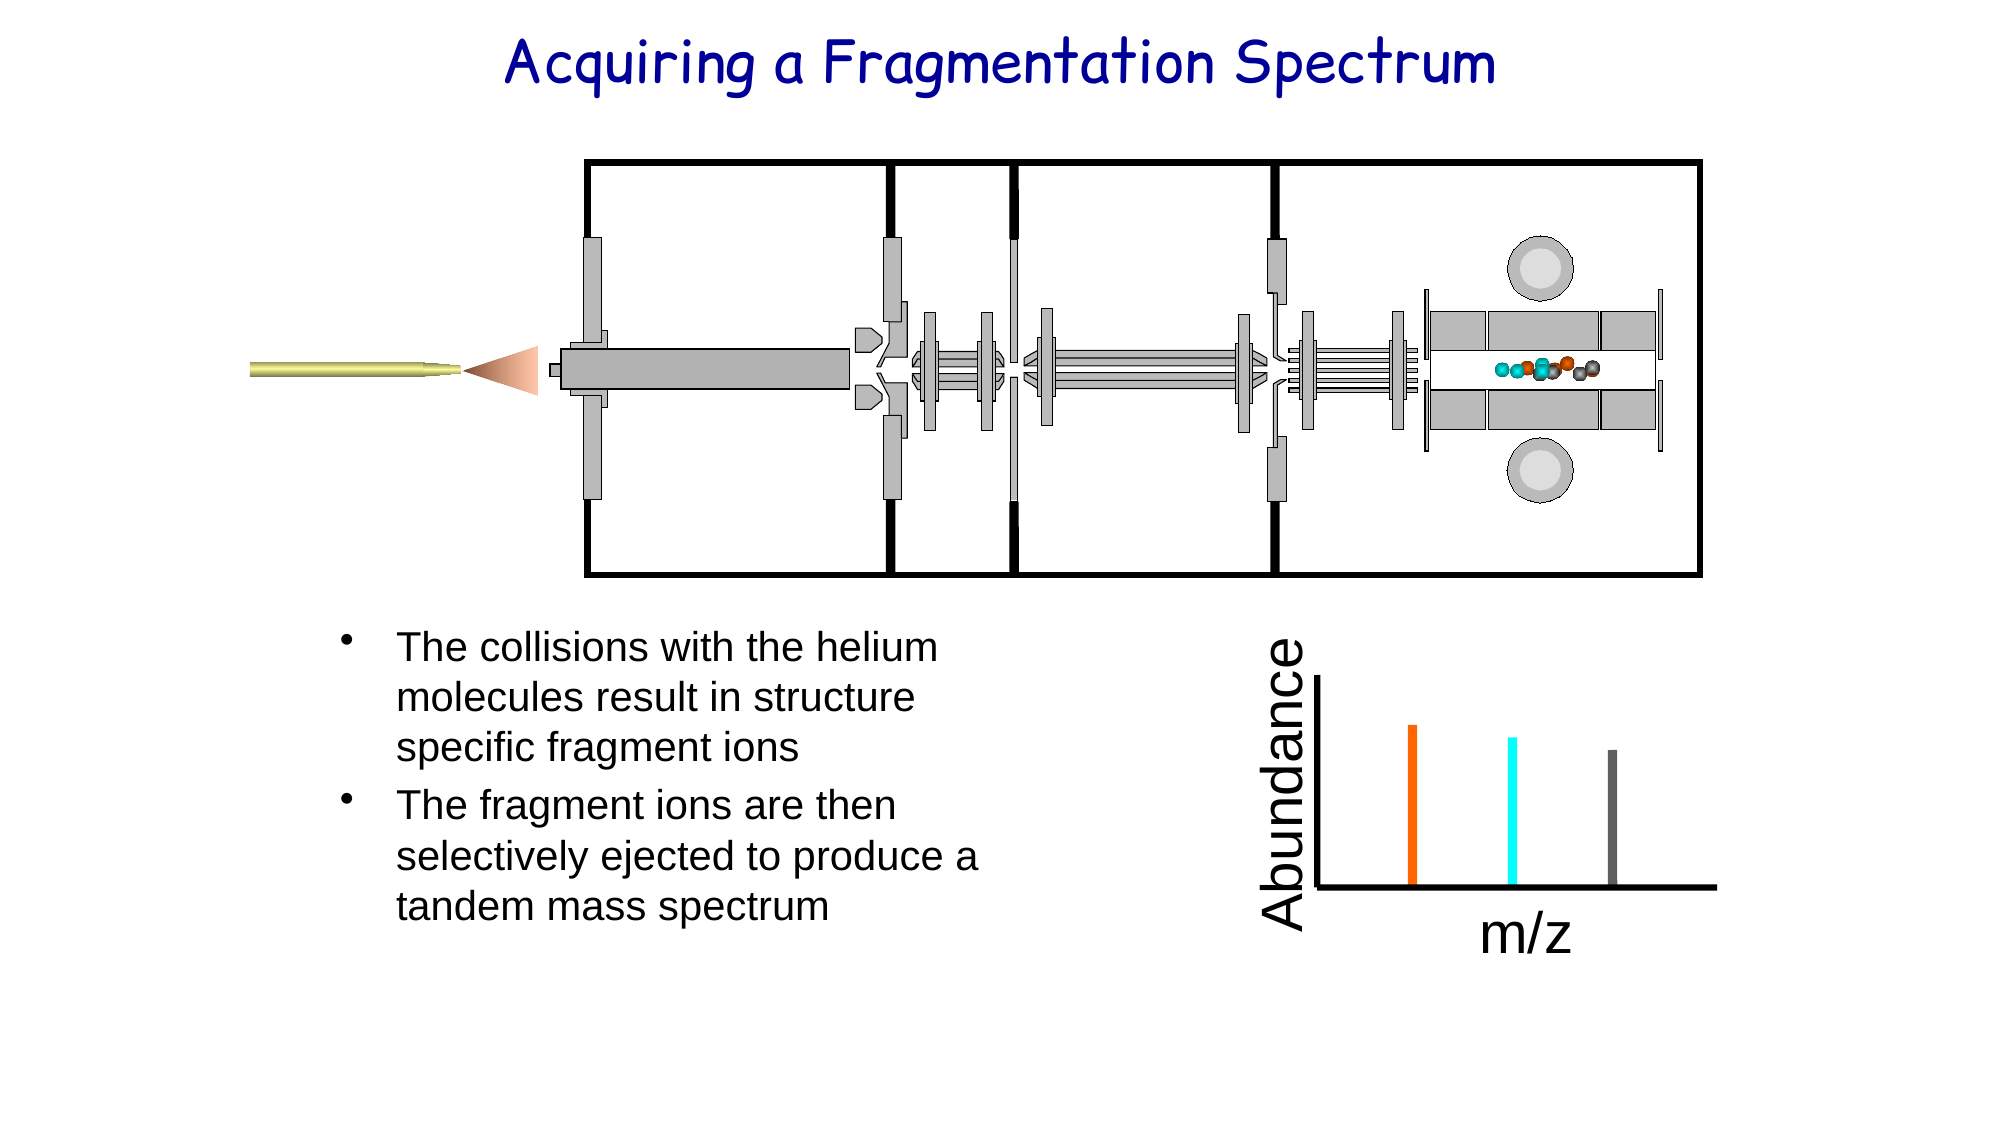

# Acquiring a Fragmentation Spectrum

The collisions with the helium molecules result in structure specific fragment ions
The fragment ions are then selectively ejected to produce a tandem mass spectrum

Abundance

m/z